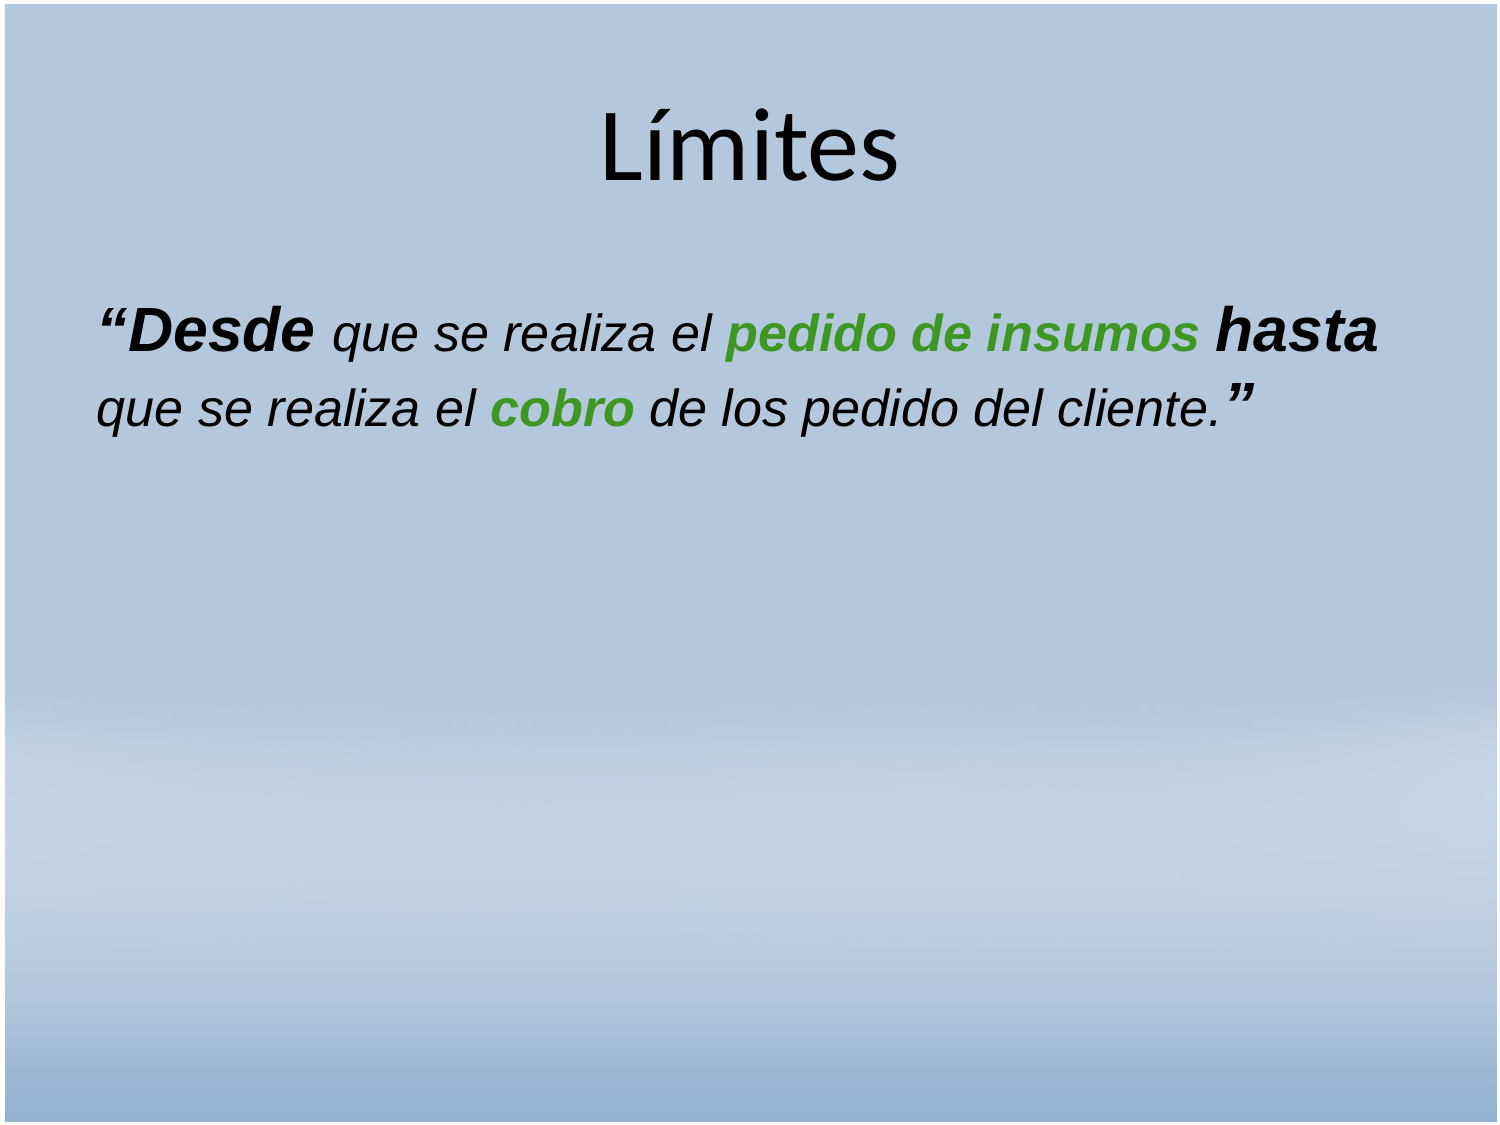

# Límites
“Desde que se realiza el pedido de insumos hasta que se realiza el cobro de los pedido del cliente.”